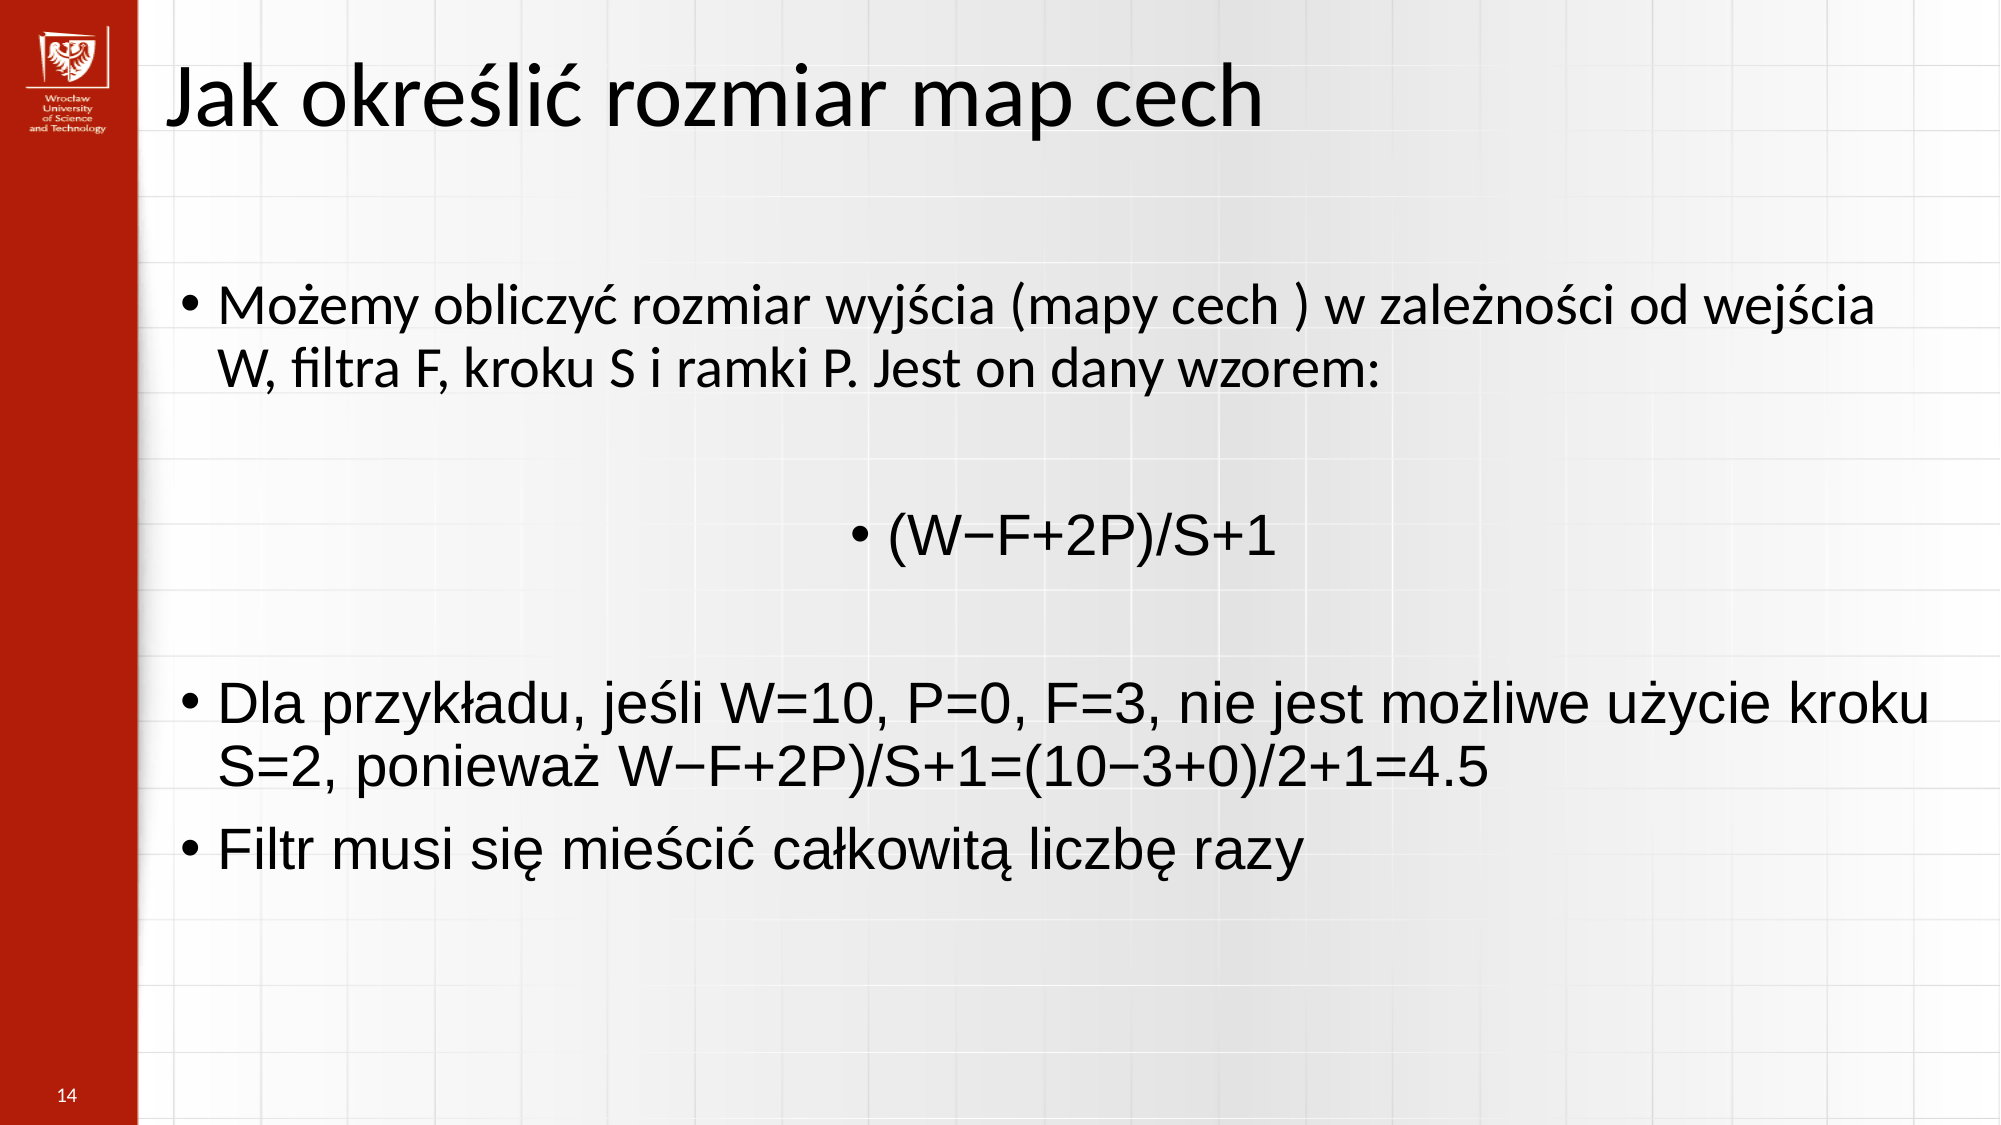

Jak określić rozmiar map cech

Możemy obliczyć rozmiar wyjścia (mapy cech ) w zależności od wejścia W, filtra F, kroku S i ramki P. Jest on dany wzorem:

(W−F+2P)/S+1

Dla przykładu, jeśli W=10, P=0, F=3, nie jest możliwe użycie kroku S=2, ponieważ W−F+2P)/S+1=(10−3+0)/2+1=4.5
Filtr musi się mieścić całkowitą liczbę razy